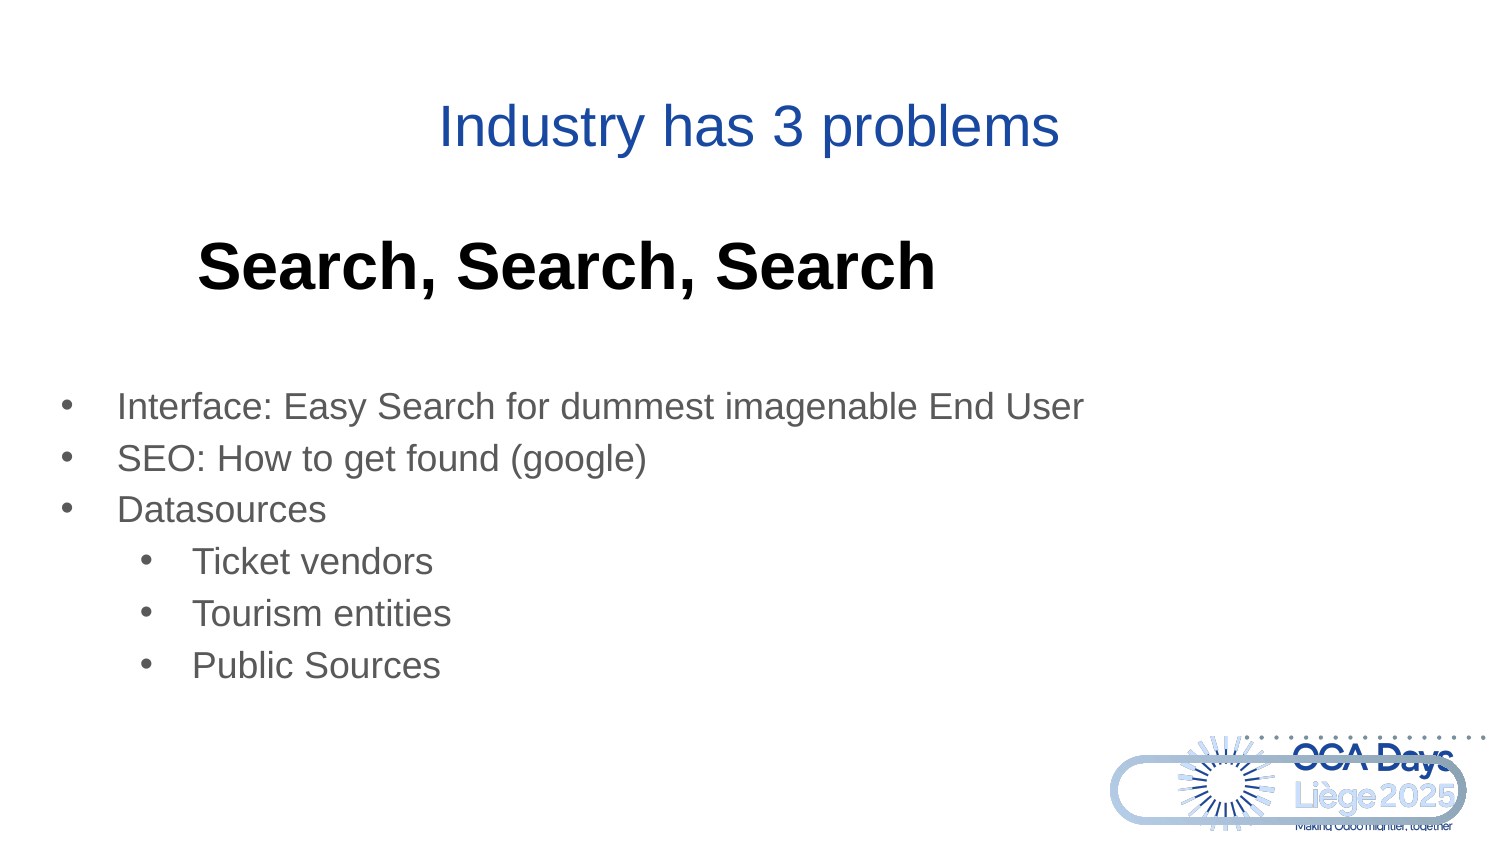

# Industry has 3 problems
Search, Search, Search
Interface: Easy Search for dummest imagenable End User
SEO: How to get found (google)
Datasources
Ticket vendors
Tourism entities
Public Sources